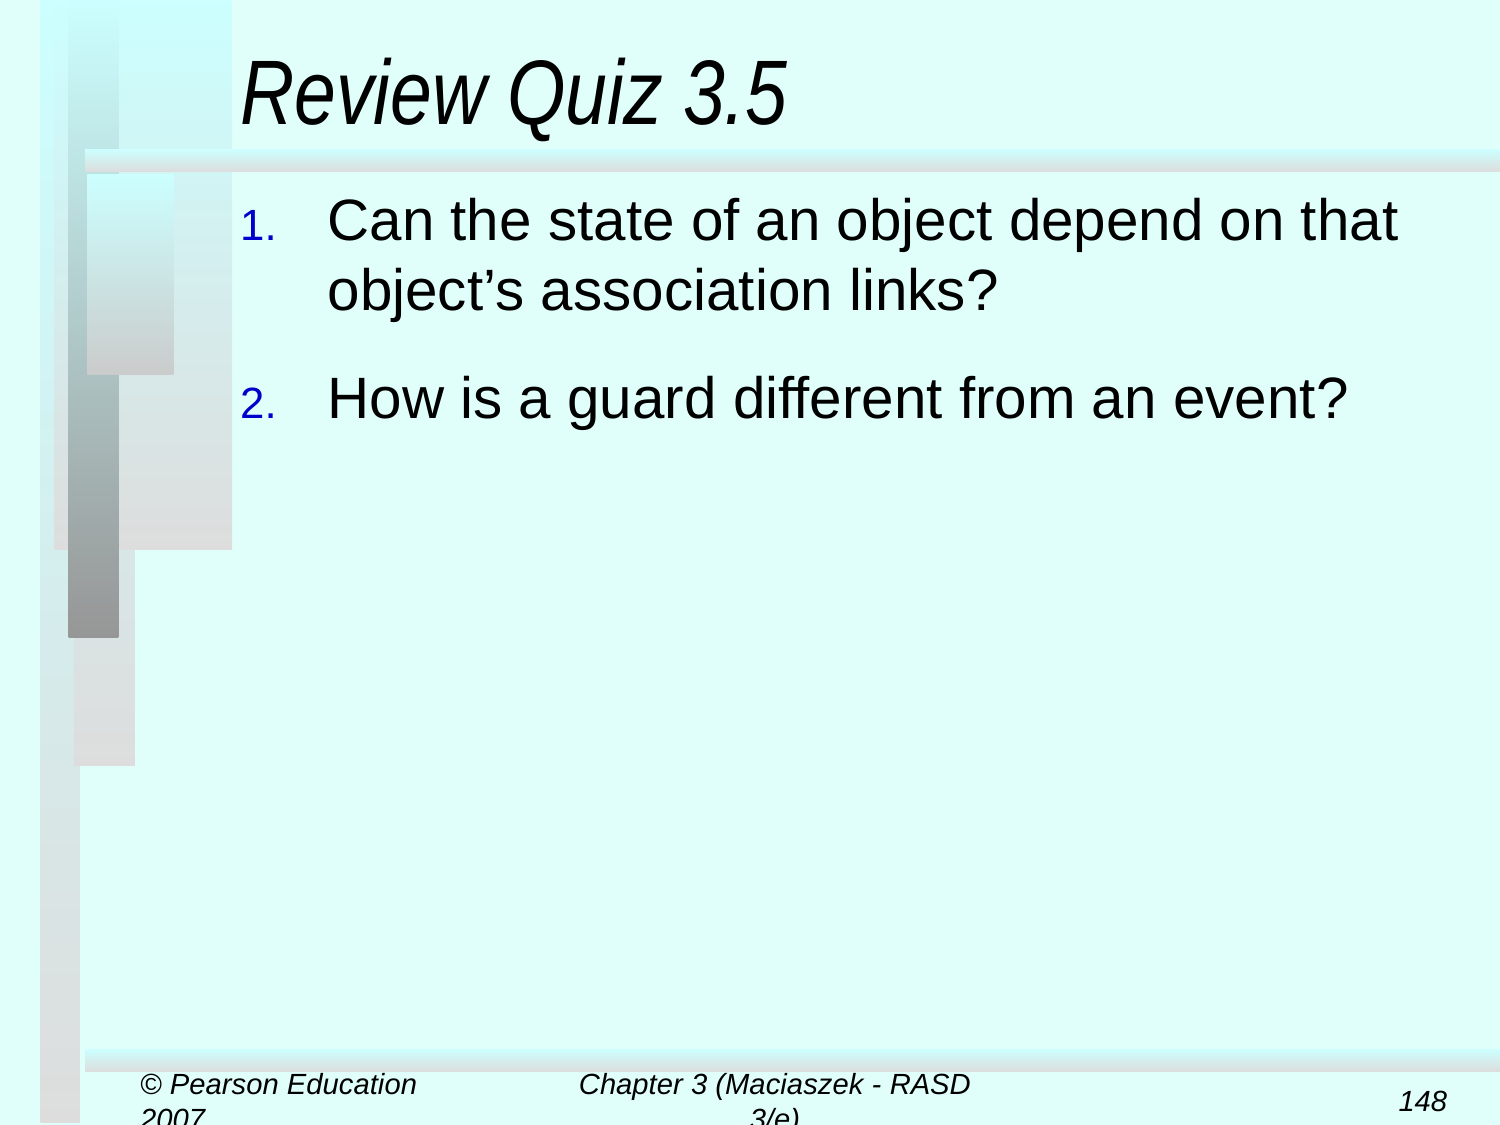

# Review Quiz 3.5
Can the state of an object depend on that object’s association links?
How is a guard different from an event?
© Pearson Education 2007
Chapter 3 (Maciaszek - RASD 3/e)
148